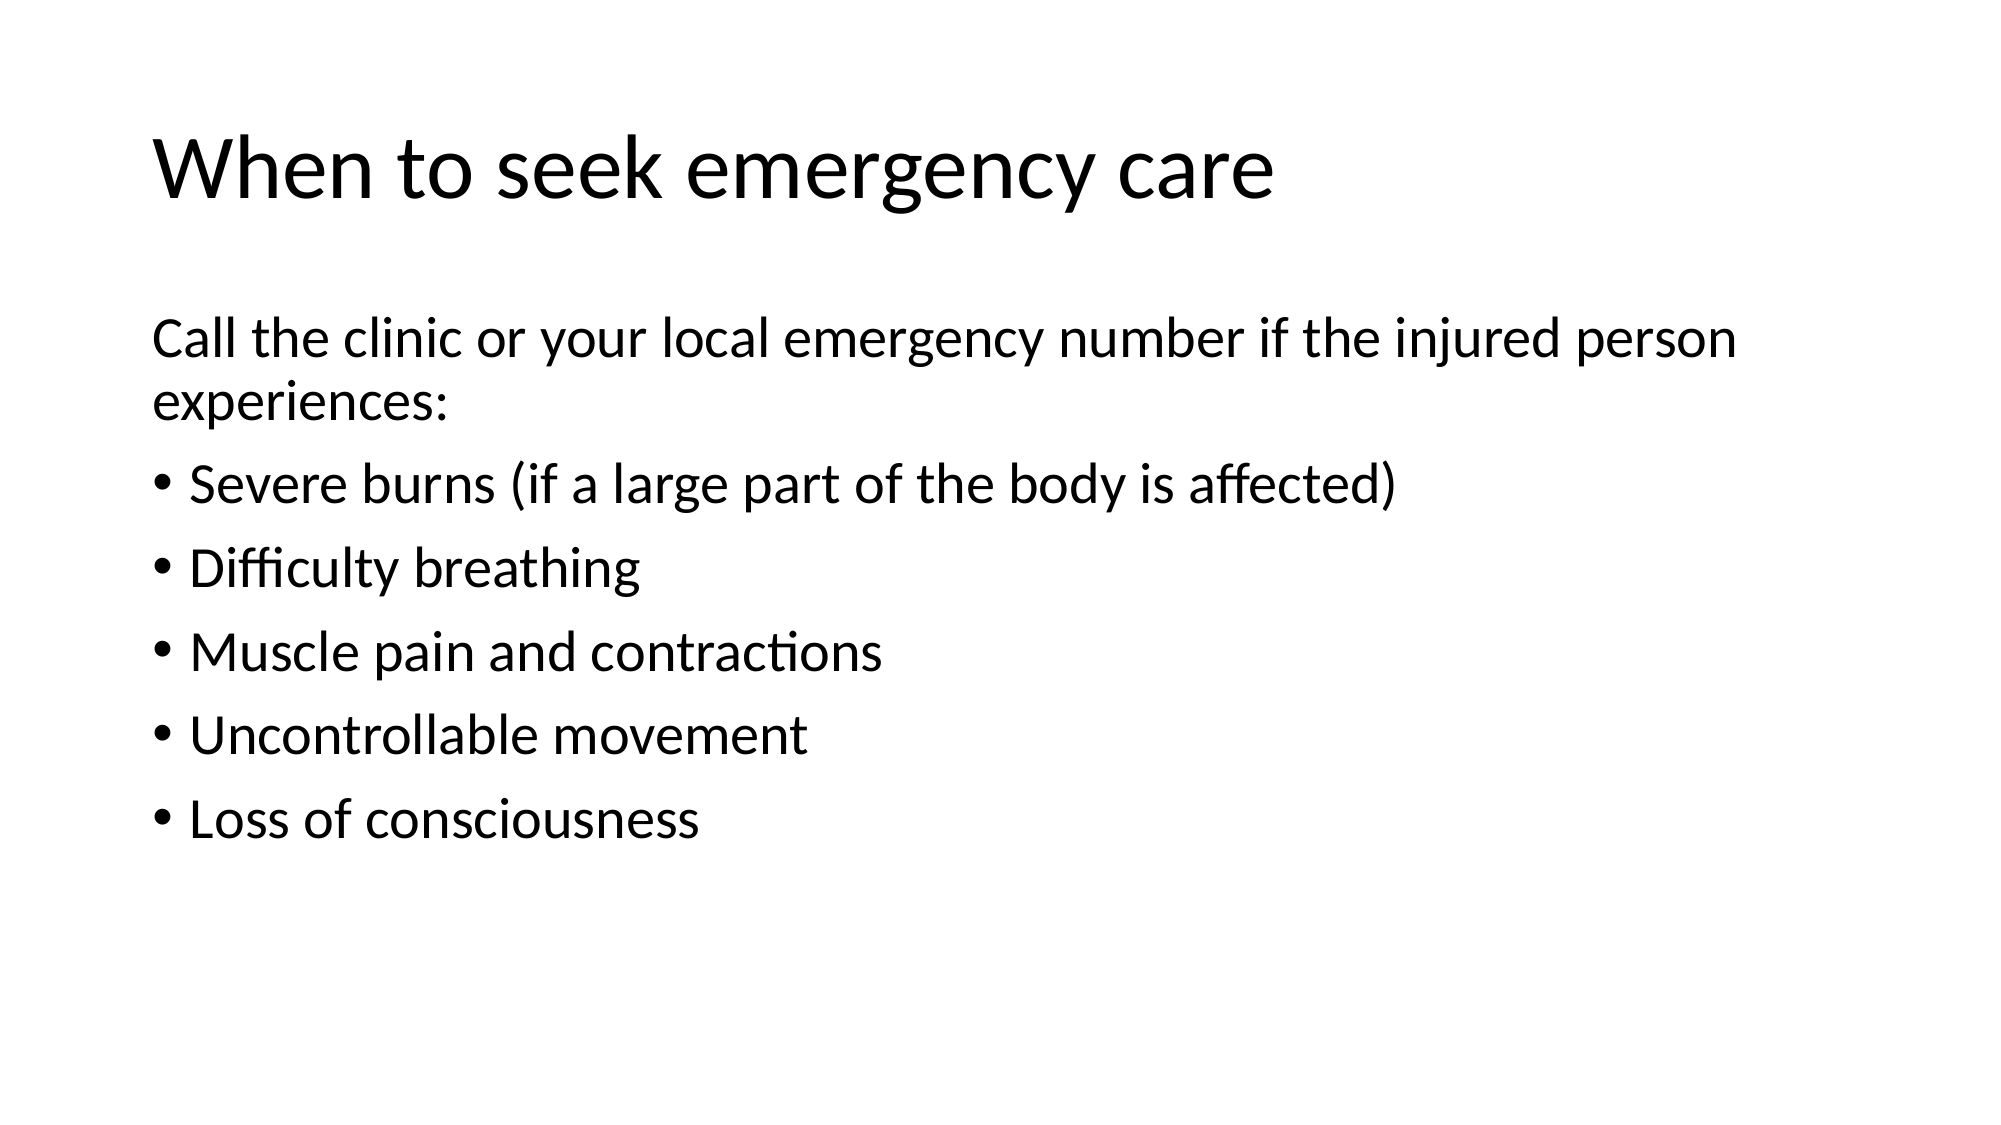

# When to seek emergency care
Call the clinic or your local emergency number if the injured person experiences:
Severe burns (if a large part of the body is affected)
Difficulty breathing
Muscle pain and contractions
Uncontrollable movement
Loss of consciousness